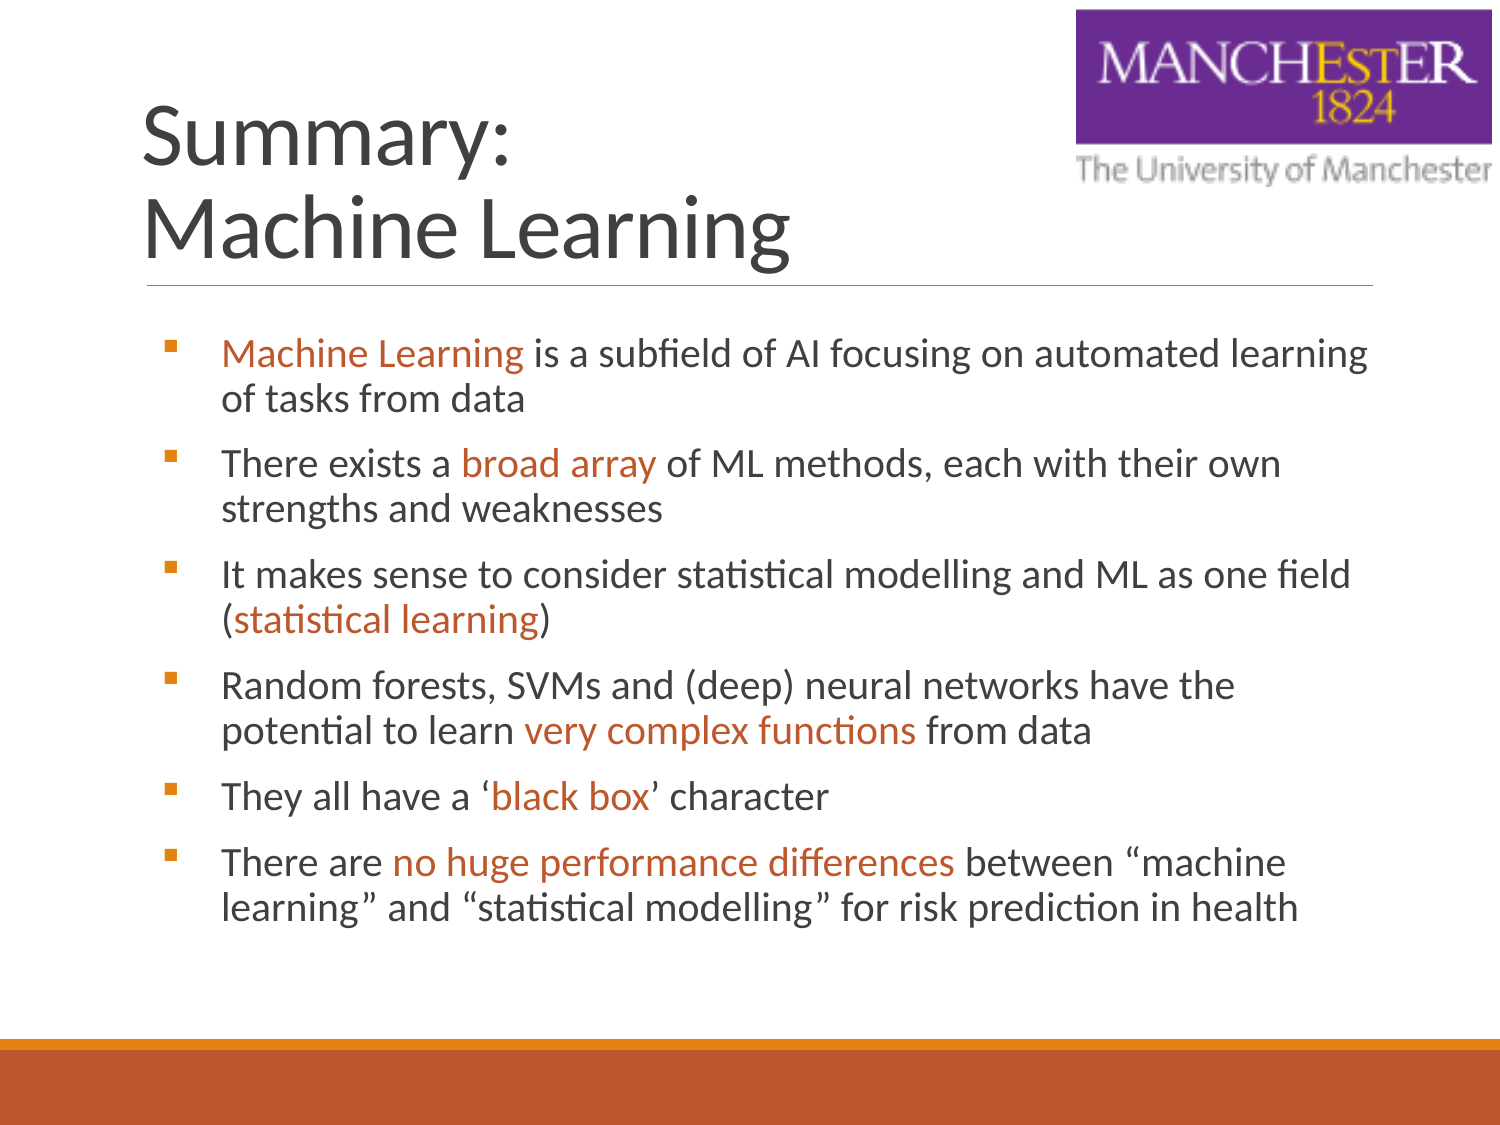

# Summary: Machine Learning
Machine Learning is a subfield of AI focusing on automated learning of tasks from data
There exists a broad array of ML methods, each with their own strengths and weaknesses
It makes sense to consider statistical modelling and ML as one field (statistical learning)
Random forests, SVMs and (deep) neural networks have the potential to learn very complex functions from data
They all have a ‘black box’ character
There are no huge performance differences between “machine learning” and “statistical modelling” for risk prediction in health